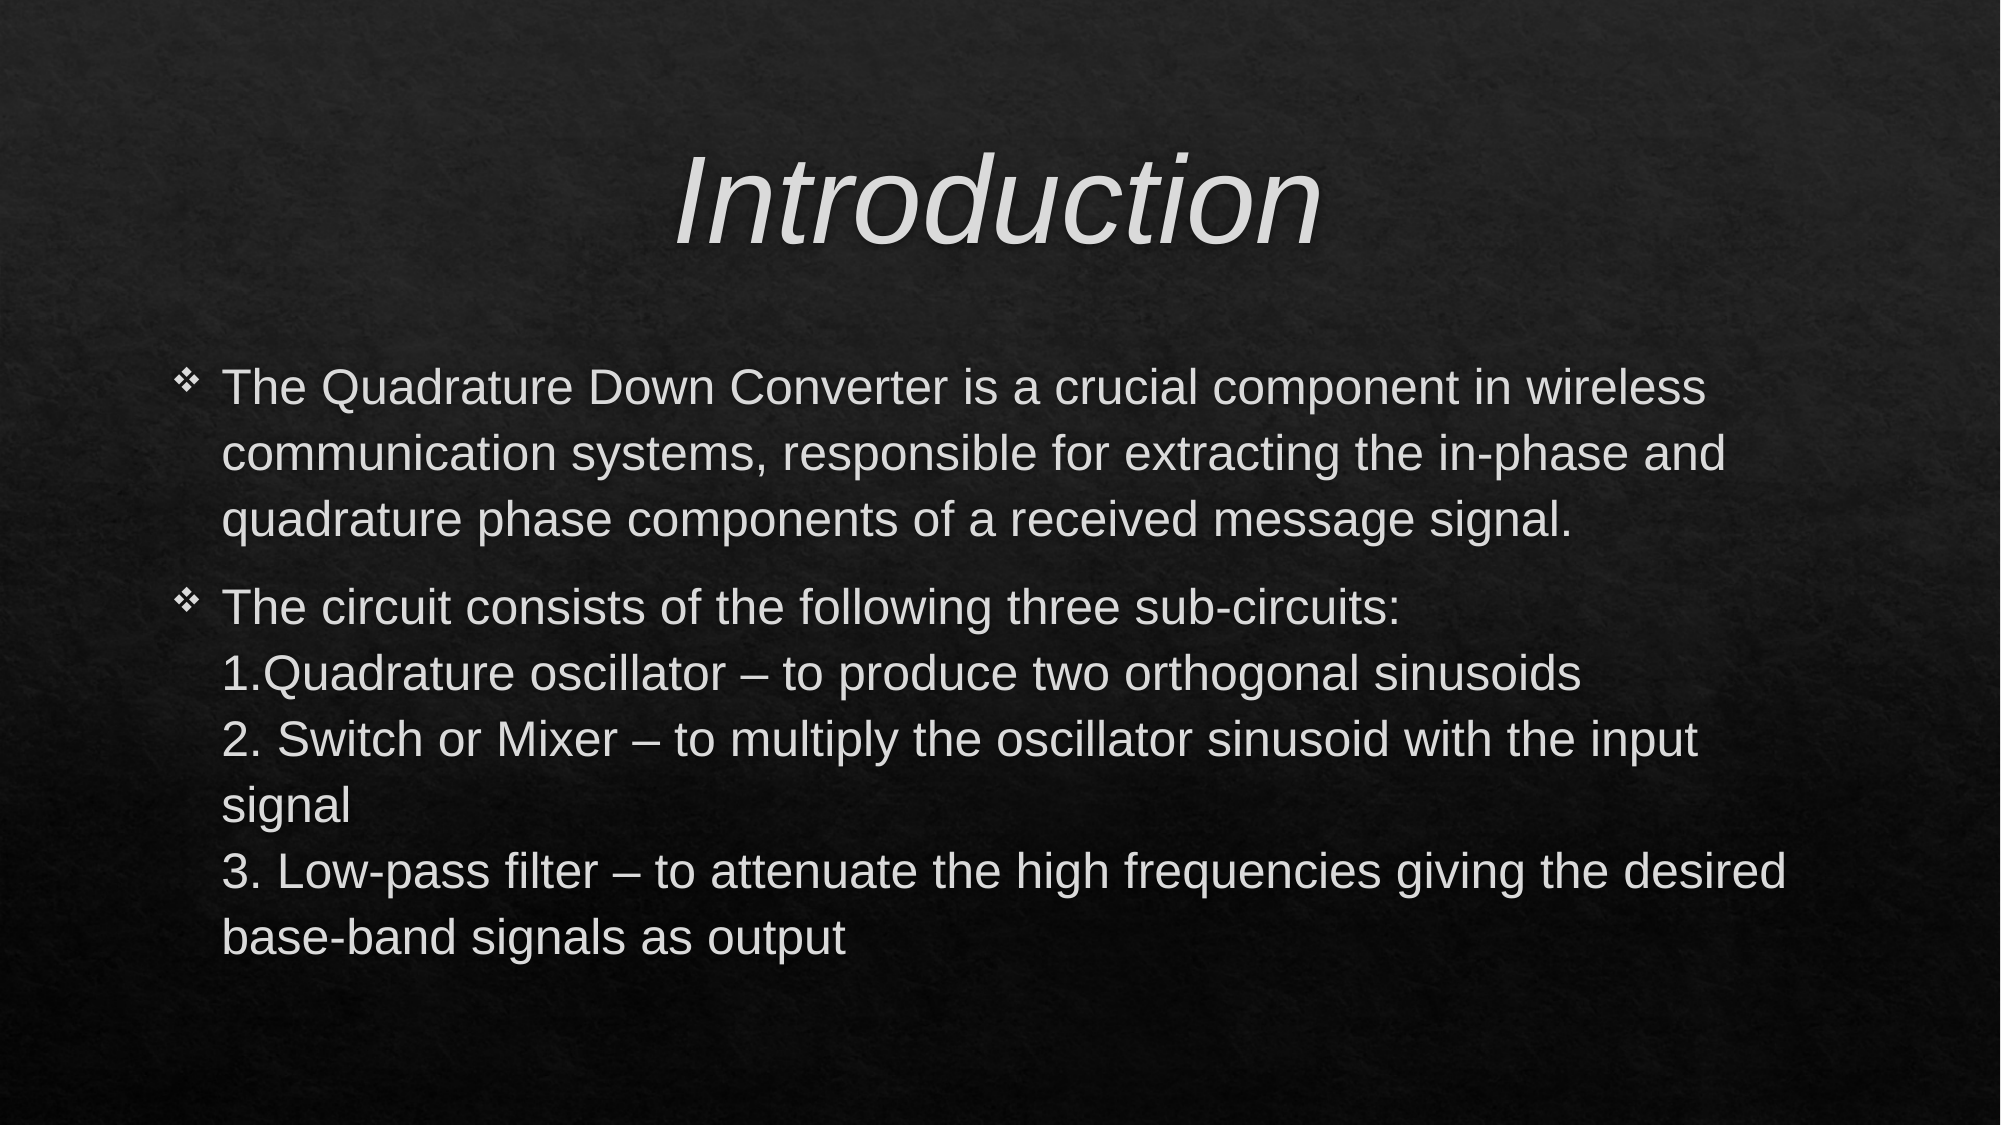

# Introduction
The Quadrature Down Converter is a crucial component in wireless communication systems, responsible for extracting the in-phase and quadrature phase components of a received message signal.
The circuit consists of the following three sub-circuits:
1.Quadrature oscillator – to produce two orthogonal sinusoids
2. Switch or Mixer – to multiply the oscillator sinusoid with the input signal
3. Low-pass filter – to attenuate the high frequencies giving the desired base-band signals as output